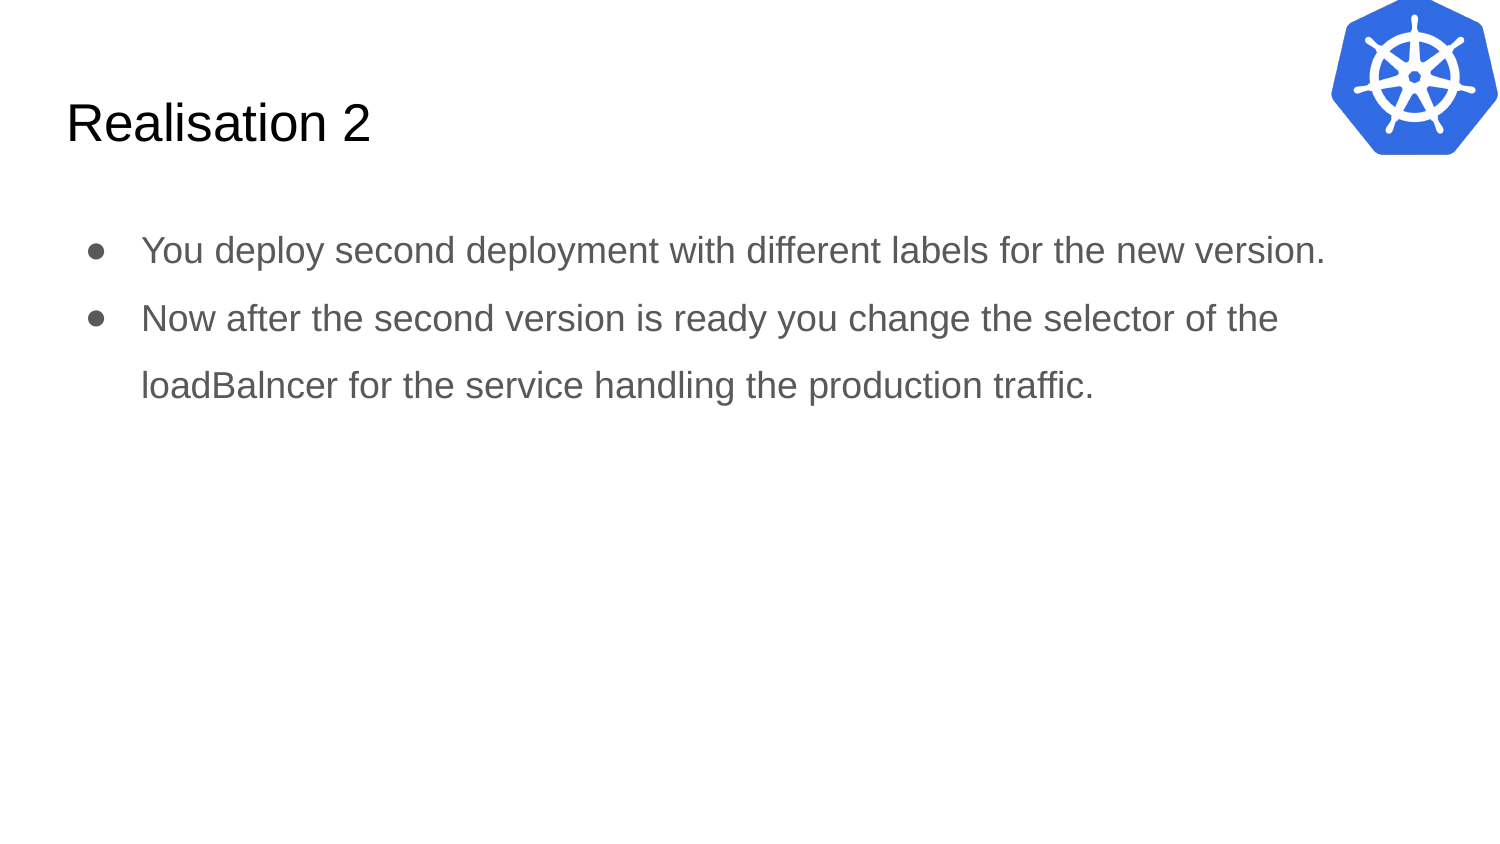

# Realisation 2
You deploy second deployment with different labels for the new version.
Now after the second version is ready you change the selector of the loadBalncer for the service handling the production traffic.